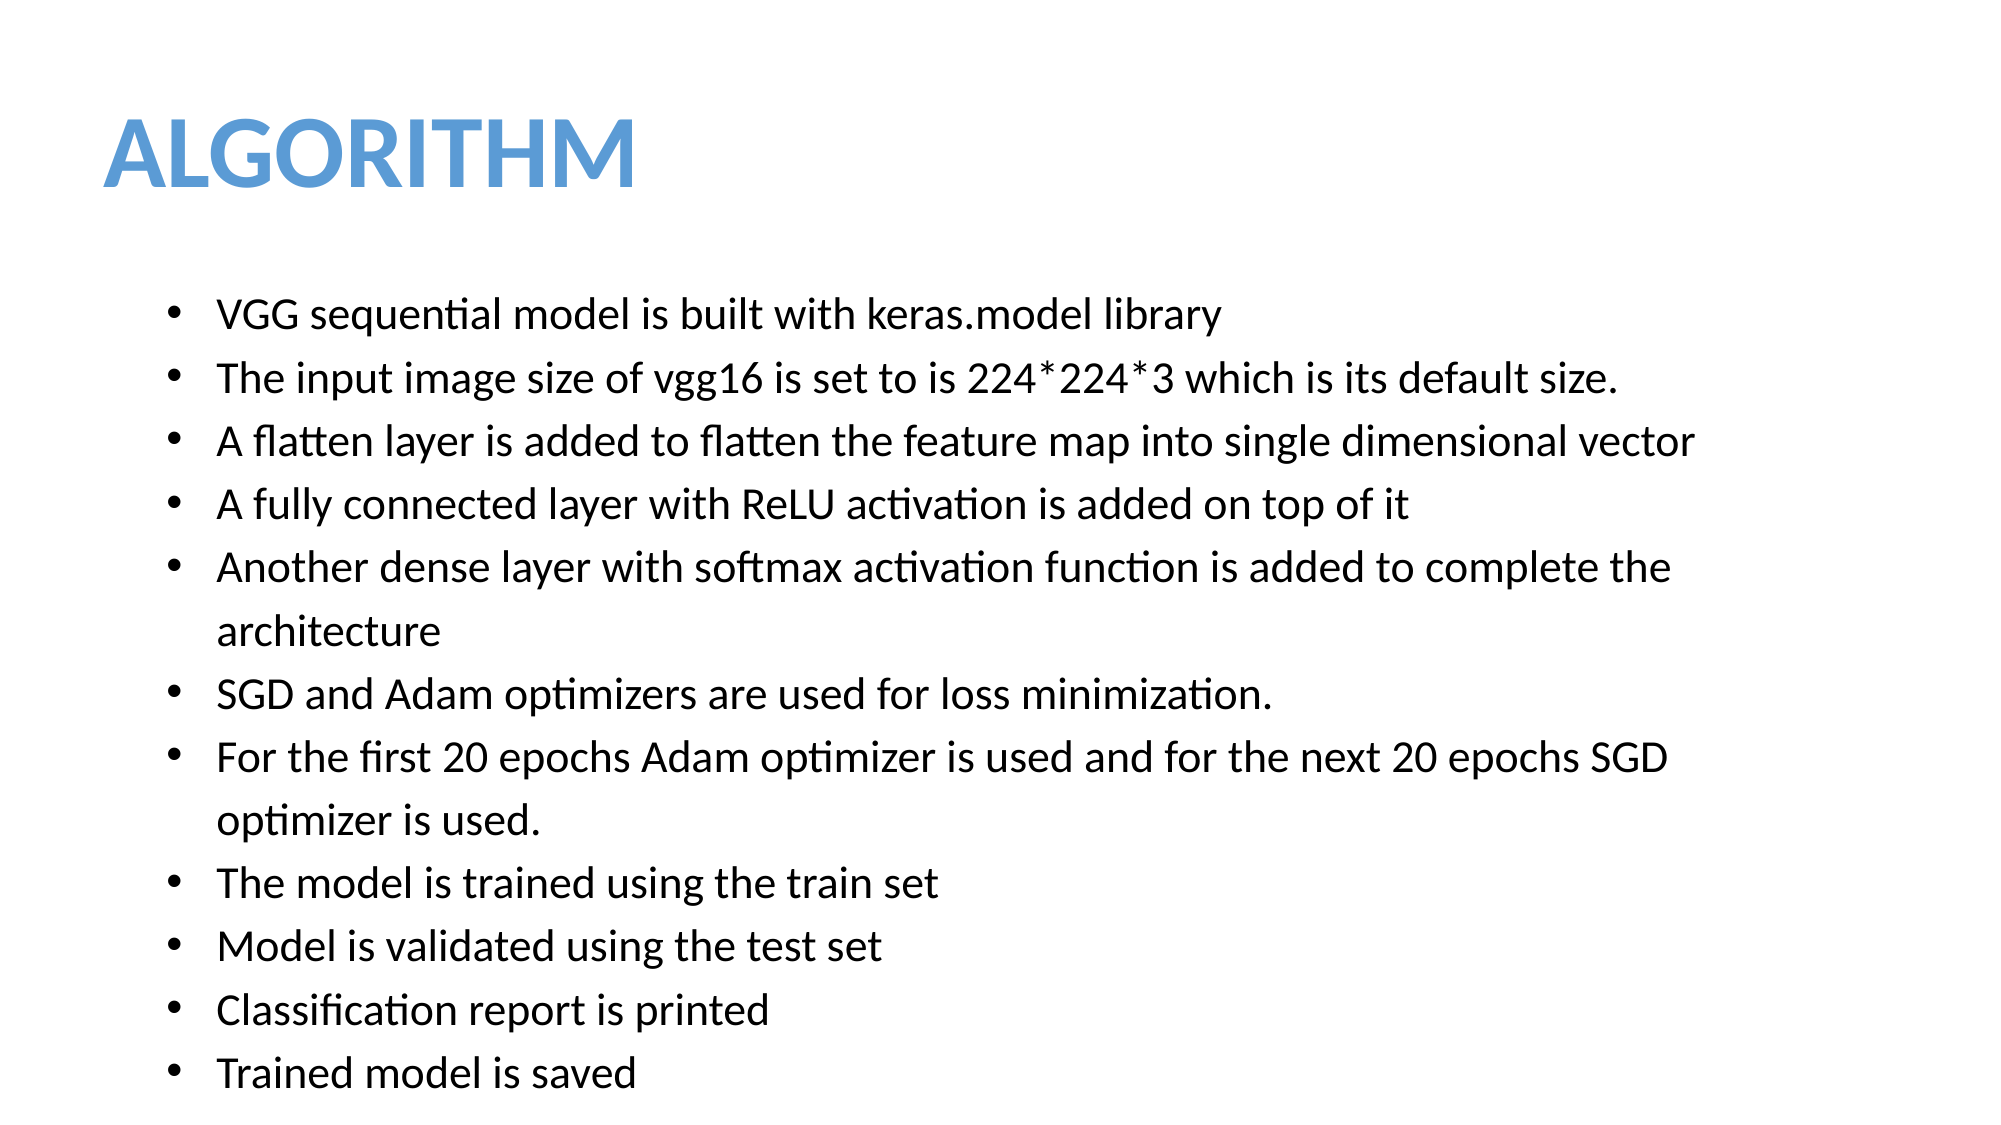

ALGORITHM
VGG sequential model is built with keras.model library
The input image size of vgg16 is set to is 224*224*3 which is its default size.
A flatten layer is added to flatten the feature map into single dimensional vector
A fully connected layer with ReLU activation is added on top of it
Another dense layer with softmax activation function is added to complete the architecture
SGD and Adam optimizers are used for loss minimization.
For the first 20 epochs Adam optimizer is used and for the next 20 epochs SGD optimizer is used.
The model is trained using the train set
Model is validated using the test set
Classification report is printed
Trained model is saved